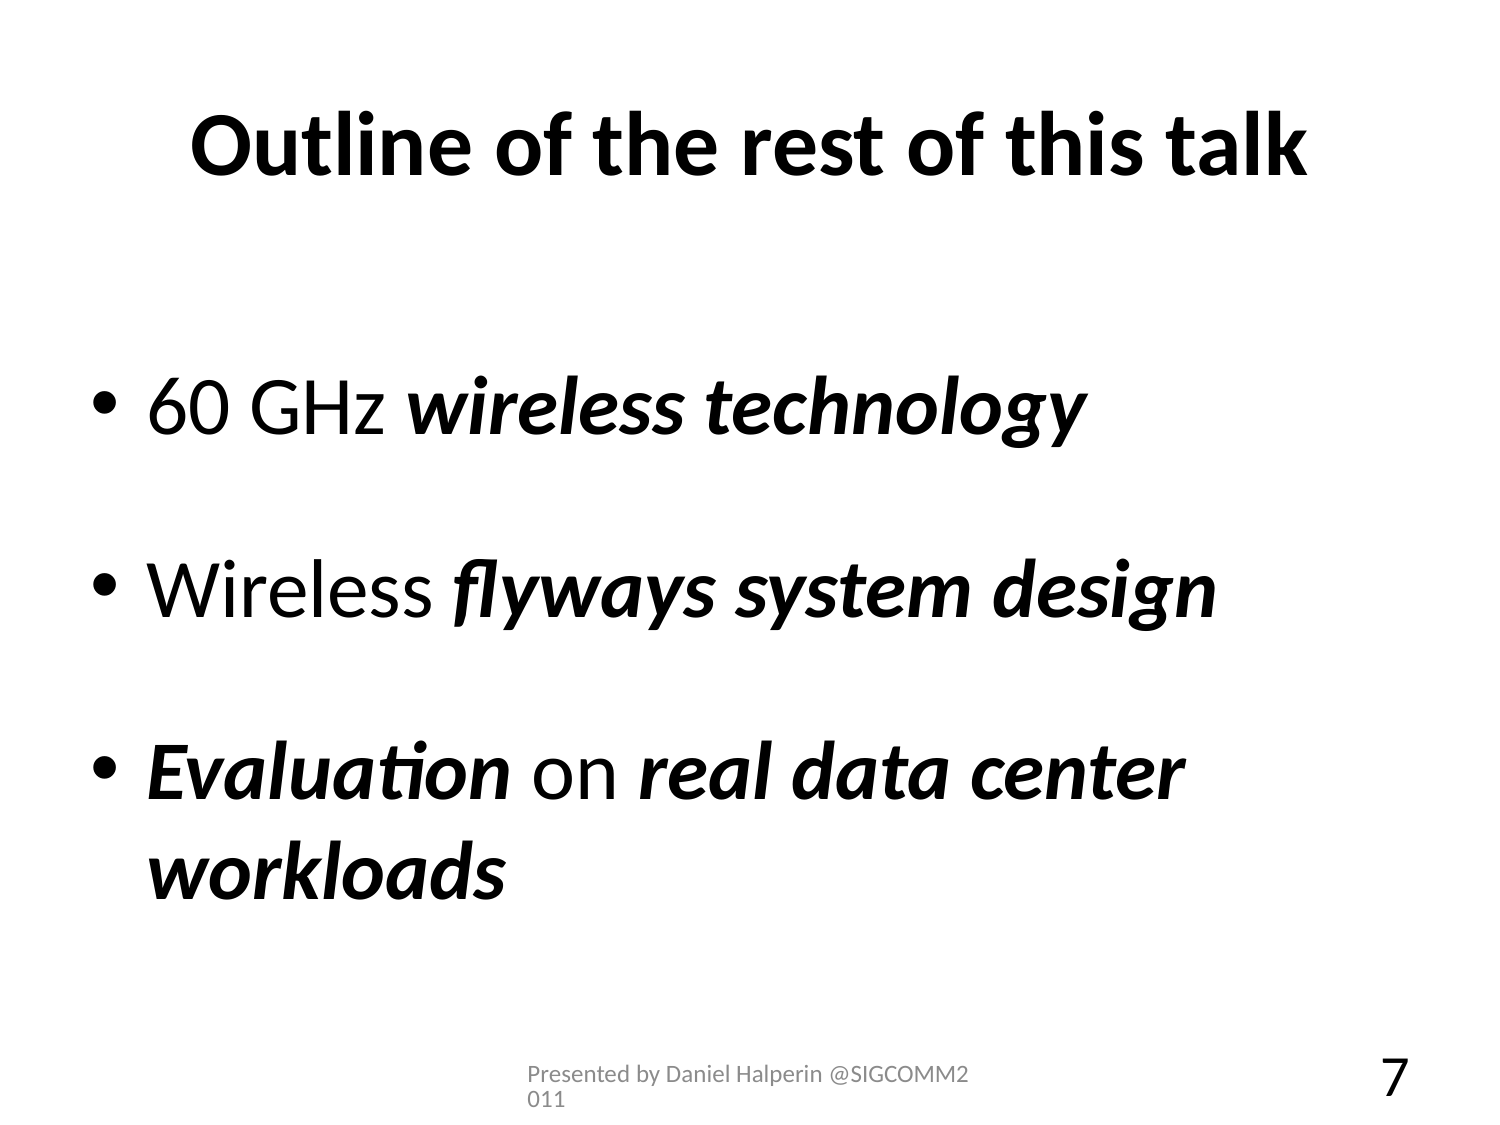

# Outline of the rest of this talk
60 GHz wireless technology
Wireless flyways system design
Evaluation on real data center workloads
Presented by Daniel Halperin @SIGCOMM2011
7